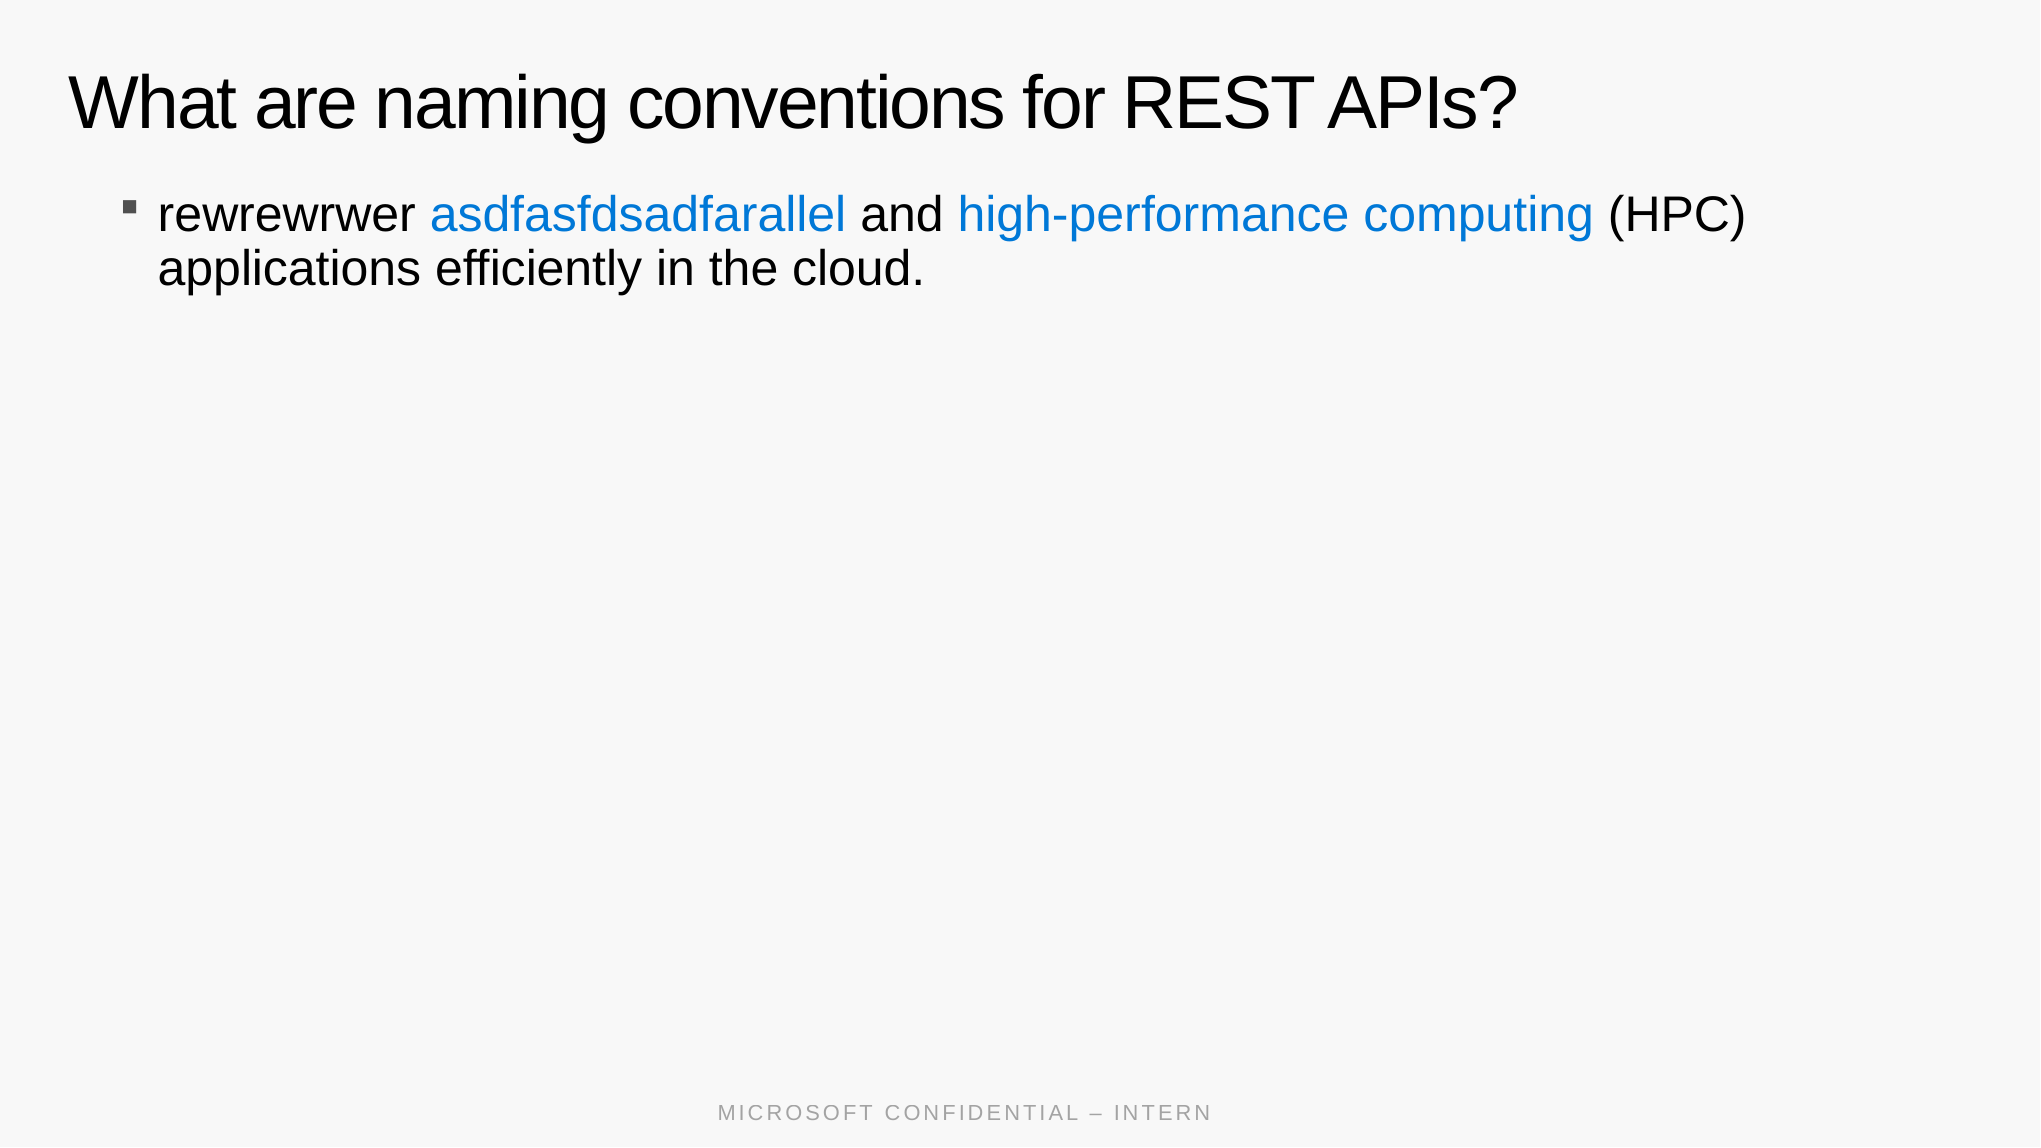

# What are naming conventions for REST APIs?
rewrewrwer asdfasfdsadfarallel and high-performance computing (HPC) applications efficiently in the cloud.